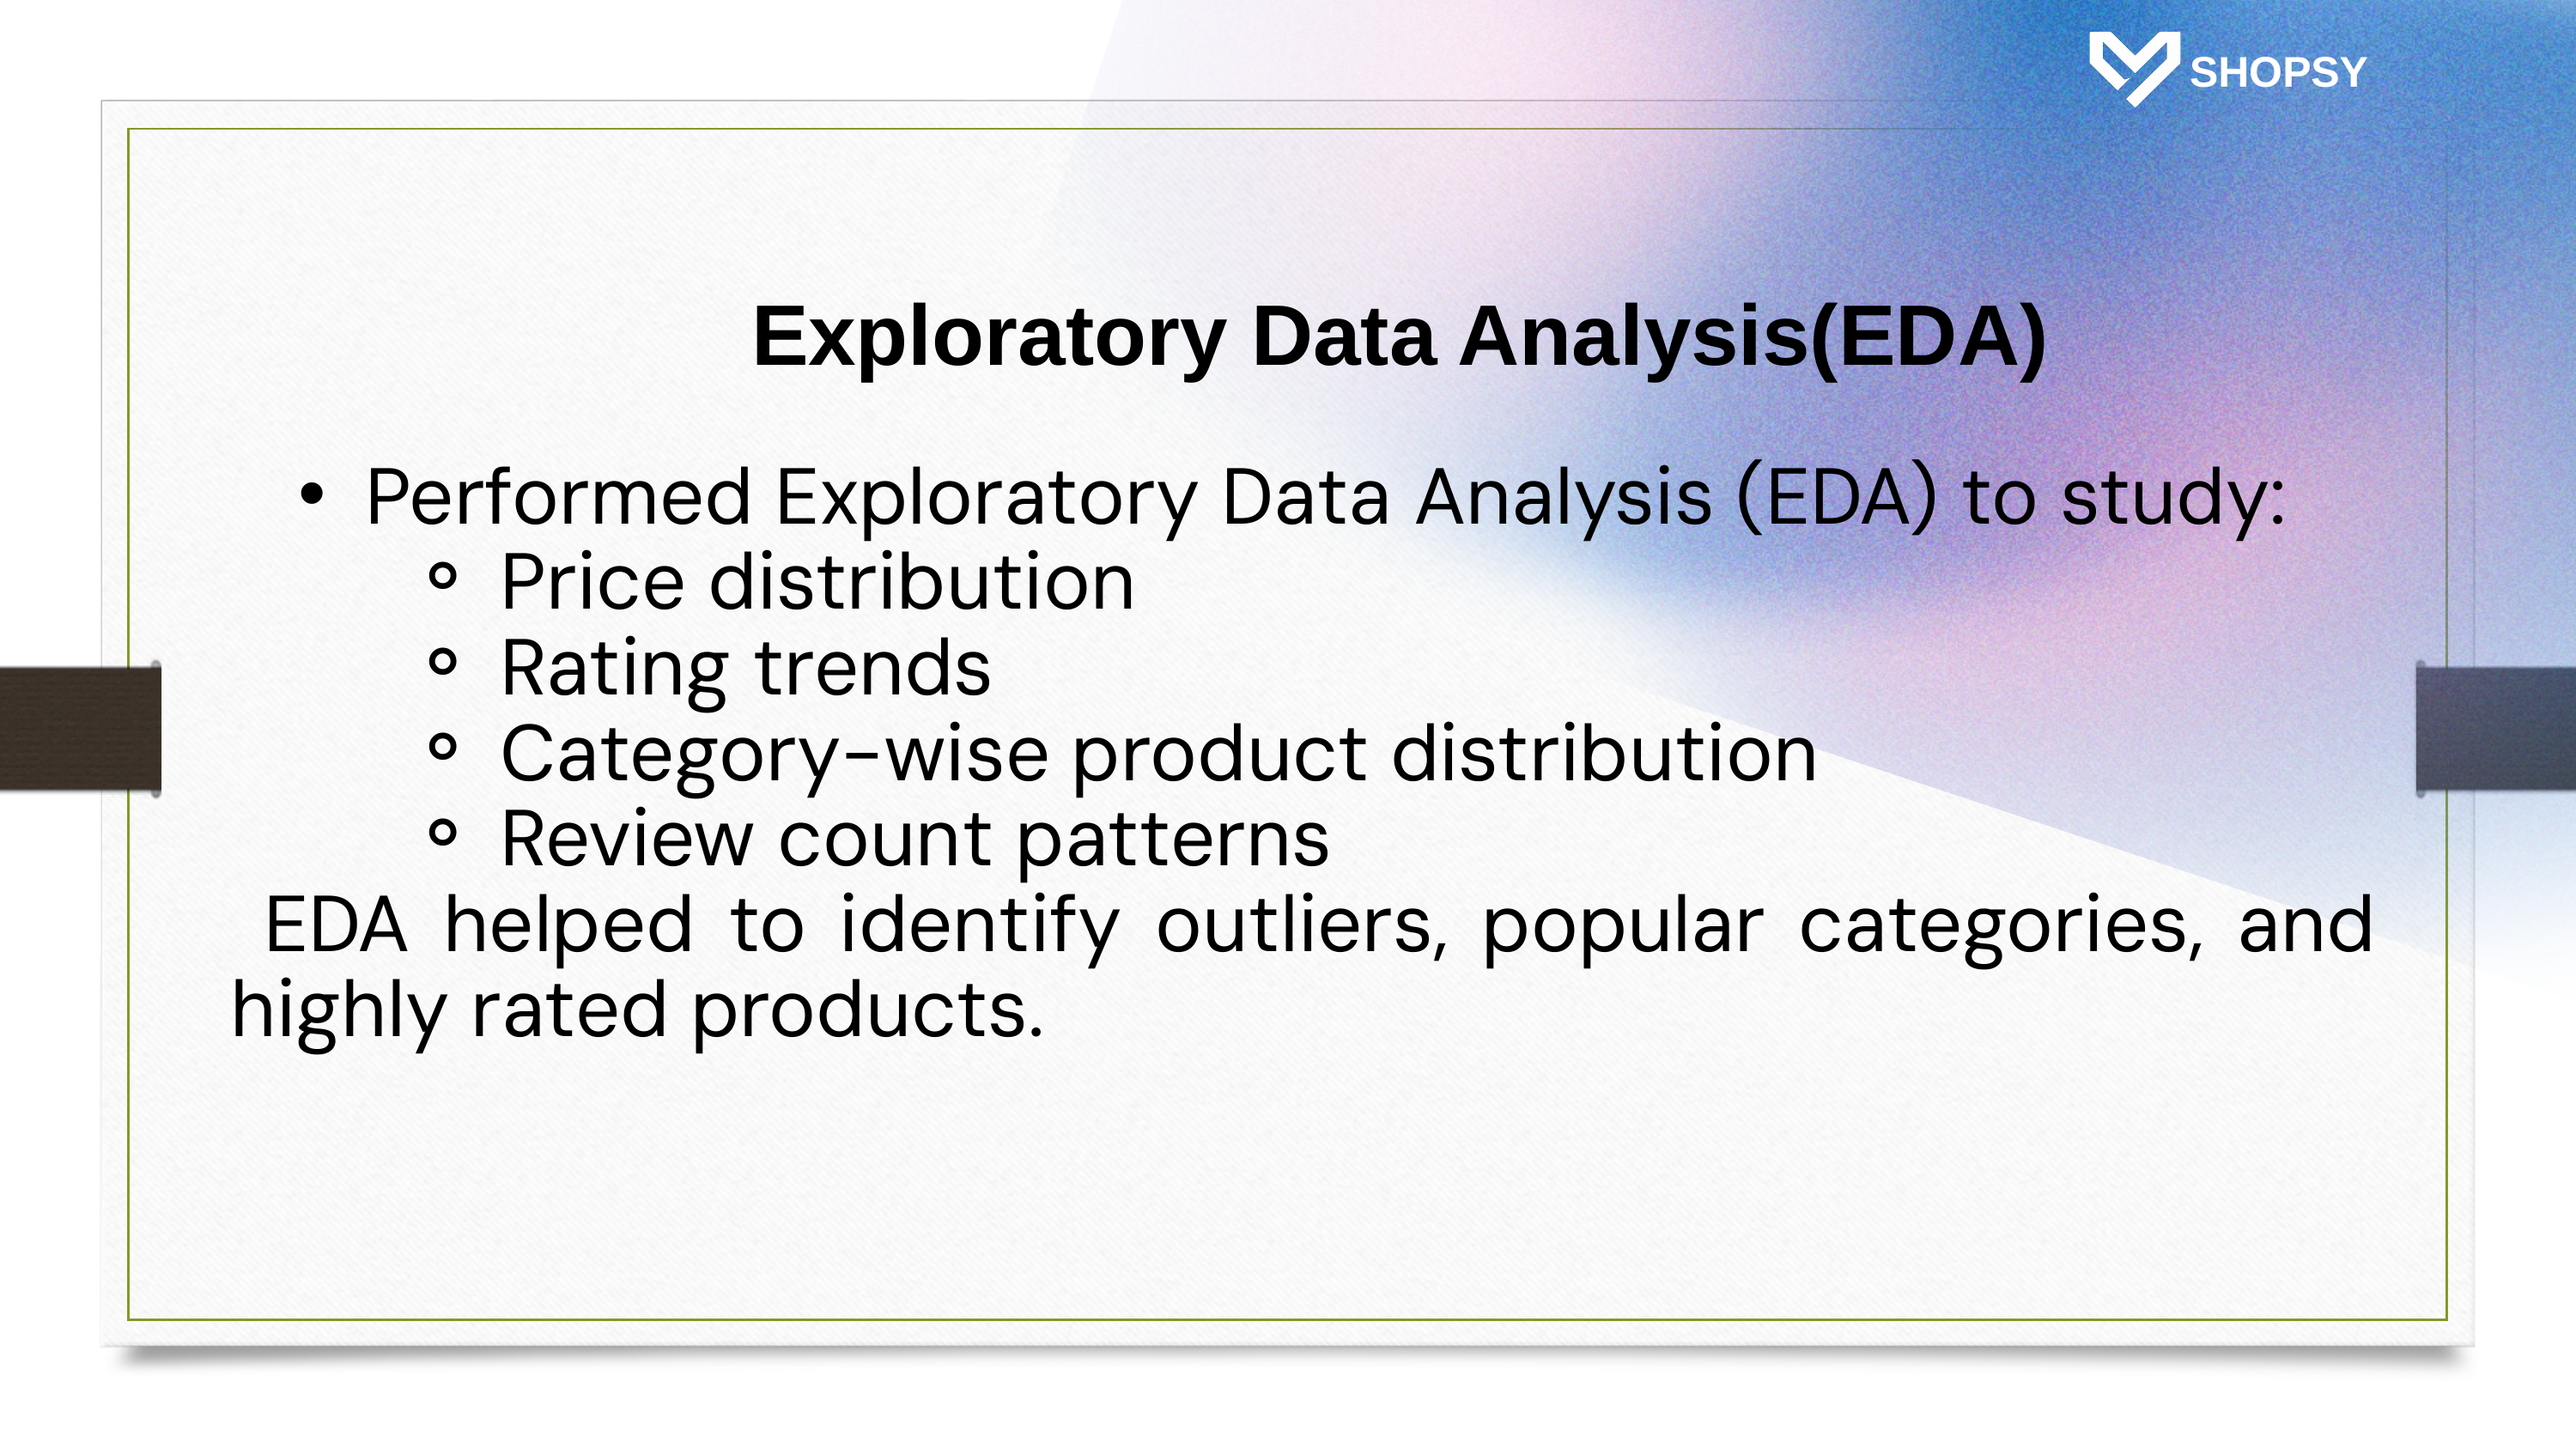

SHOPSY
Exploratory Data Analysis(EDA)
Performed Exploratory Data Analysis (EDA) to study:
Price distribution
Rating trends
Category-wise product distribution
Review count patterns
 EDA helped to identify outliers, popular categories, and highly rated products.